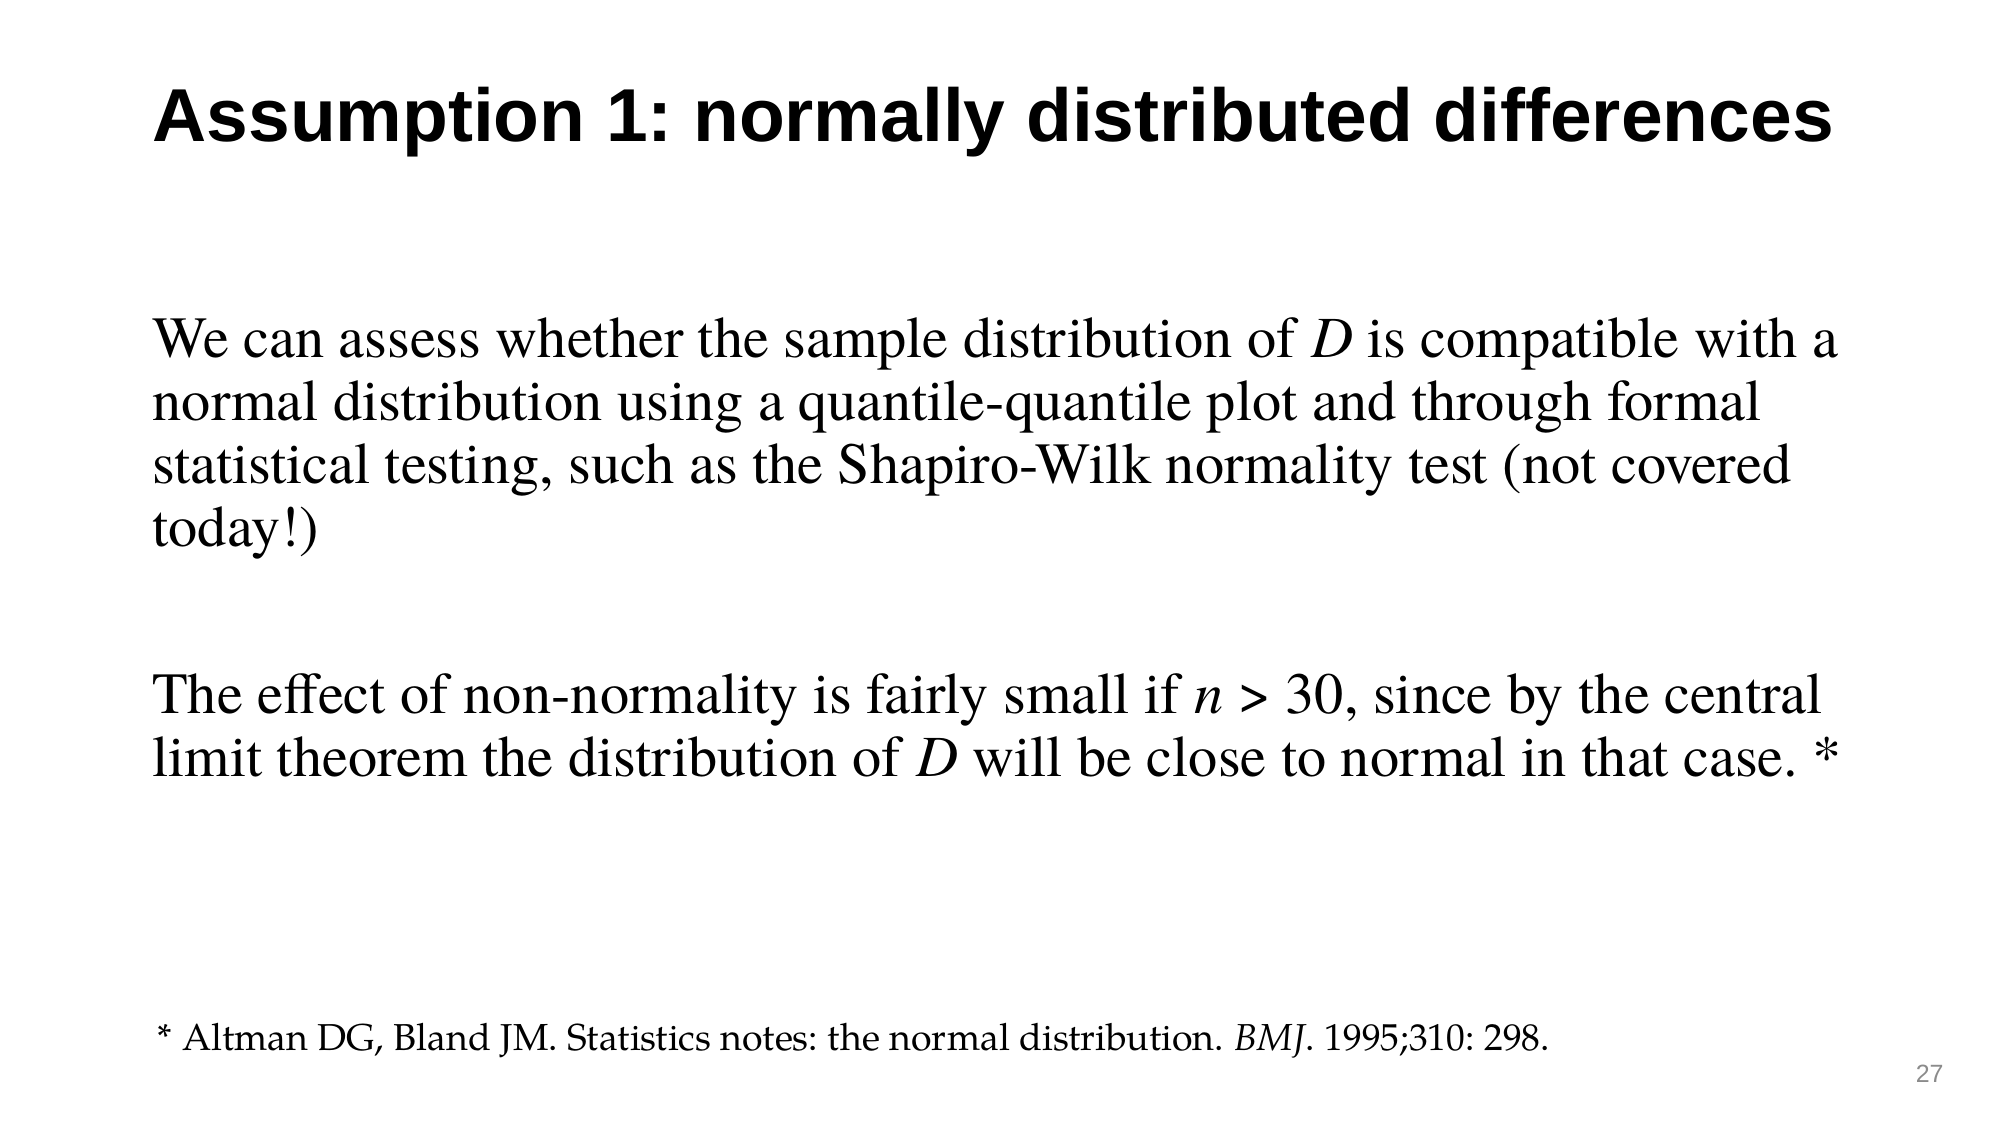

# Assumption 1: normally distributed differences
We can assess whether the sample distribution of D is compatible with a normal distribution using a quantile-quantile plot and through formal statistical testing, such as the Shapiro-Wilk normality test (not covered today!)

The effect of non-normality is fairly small if n > 30, since by the central limit theorem the distribution of D will be close to normal in that case. *
* Altman DG, Bland JM. Statistics notes: the normal distribution. BMJ. 1995;310: 298.
27